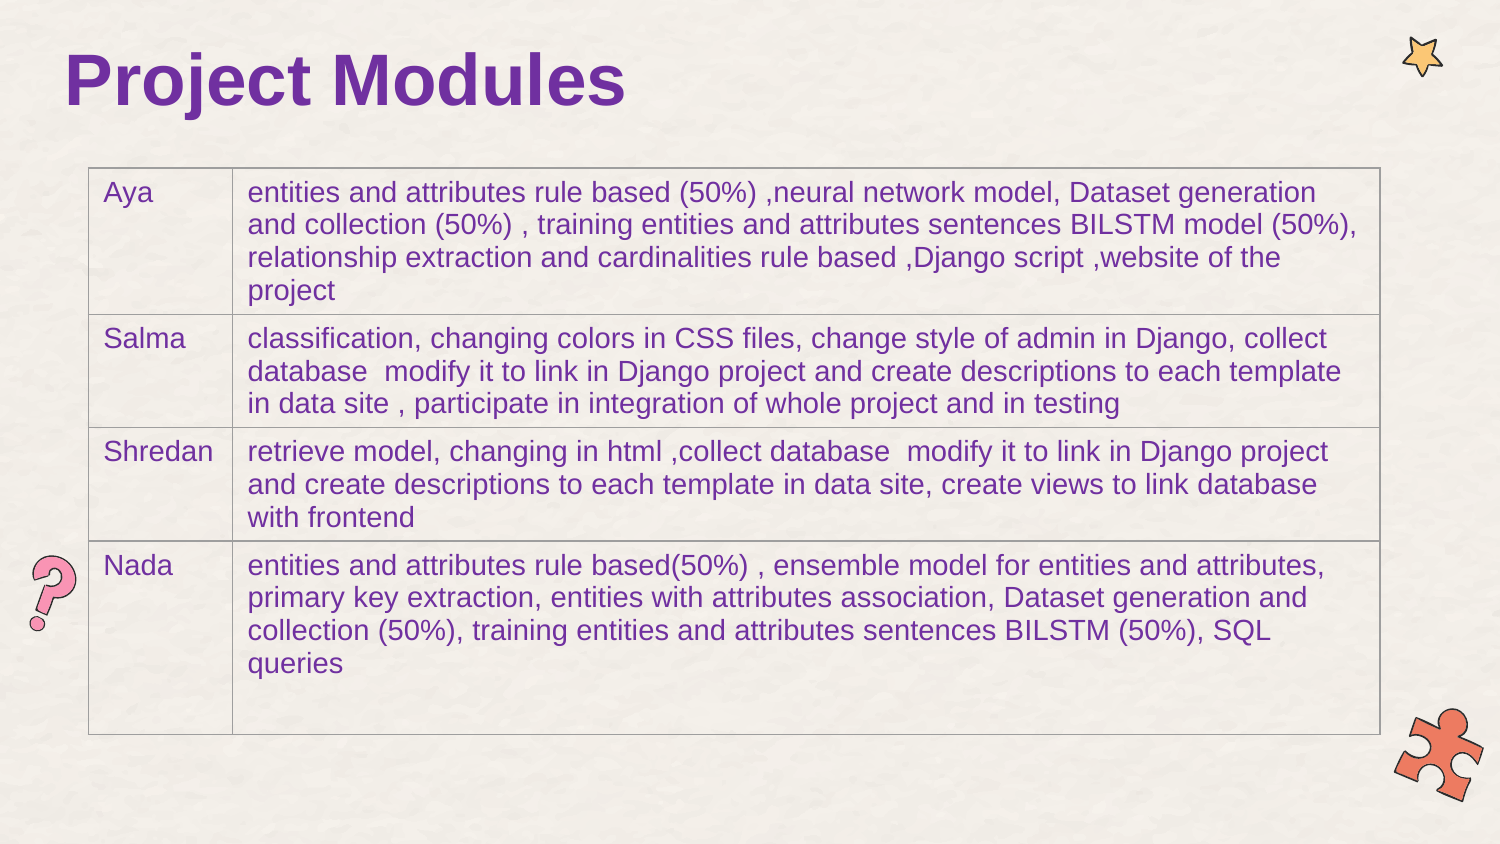

# Project Modules
| Aya | entities and attributes rule based (50%) ,neural network model, Dataset generation and collection (50%) , training entities and attributes sentences BILSTM model (50%), relationship extraction and cardinalities rule based ,Django script ,website of the project |
| --- | --- |
| Salma | classification, changing colors in CSS files, change style of admin in Django, collect database modify it to link in Django project and create descriptions to each template in data site , participate in integration of whole project and in testing |
| Shredan | retrieve model, changing in html ,collect database modify it to link in Django project and create descriptions to each template in data site, create views to link database with frontend |
| Nada | entities and attributes rule based(50%) , ensemble model for entities and attributes, primary key extraction, entities with attributes association, Dataset generation and collection (50%), training entities and attributes sentences BILSTM (50%), SQL queries |